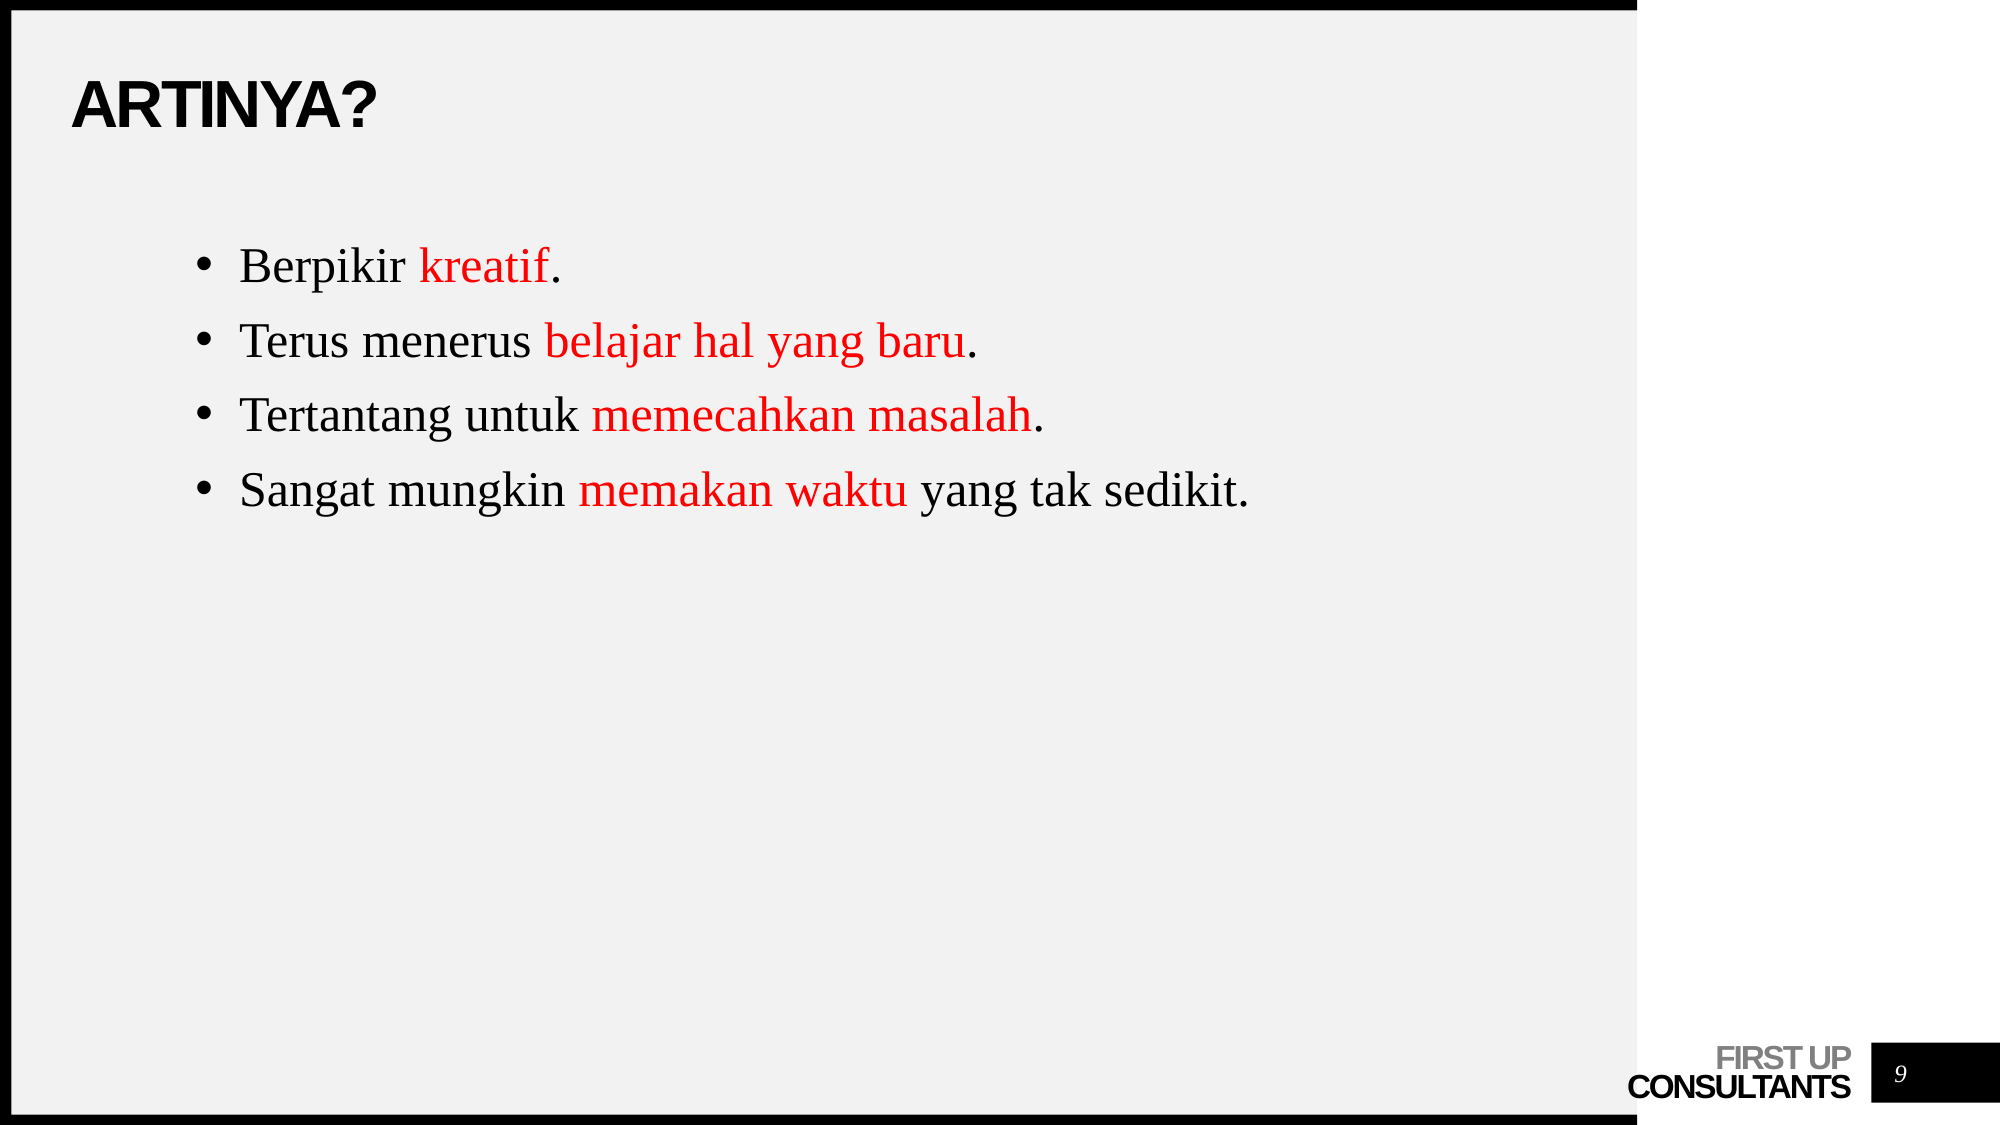

# Artinya?
Berpikir kreatif.
Terus menerus belajar hal yang baru.
Tertantang untuk memecahkan masalah.
Sangat mungkin memakan waktu yang tak sedikit.
9